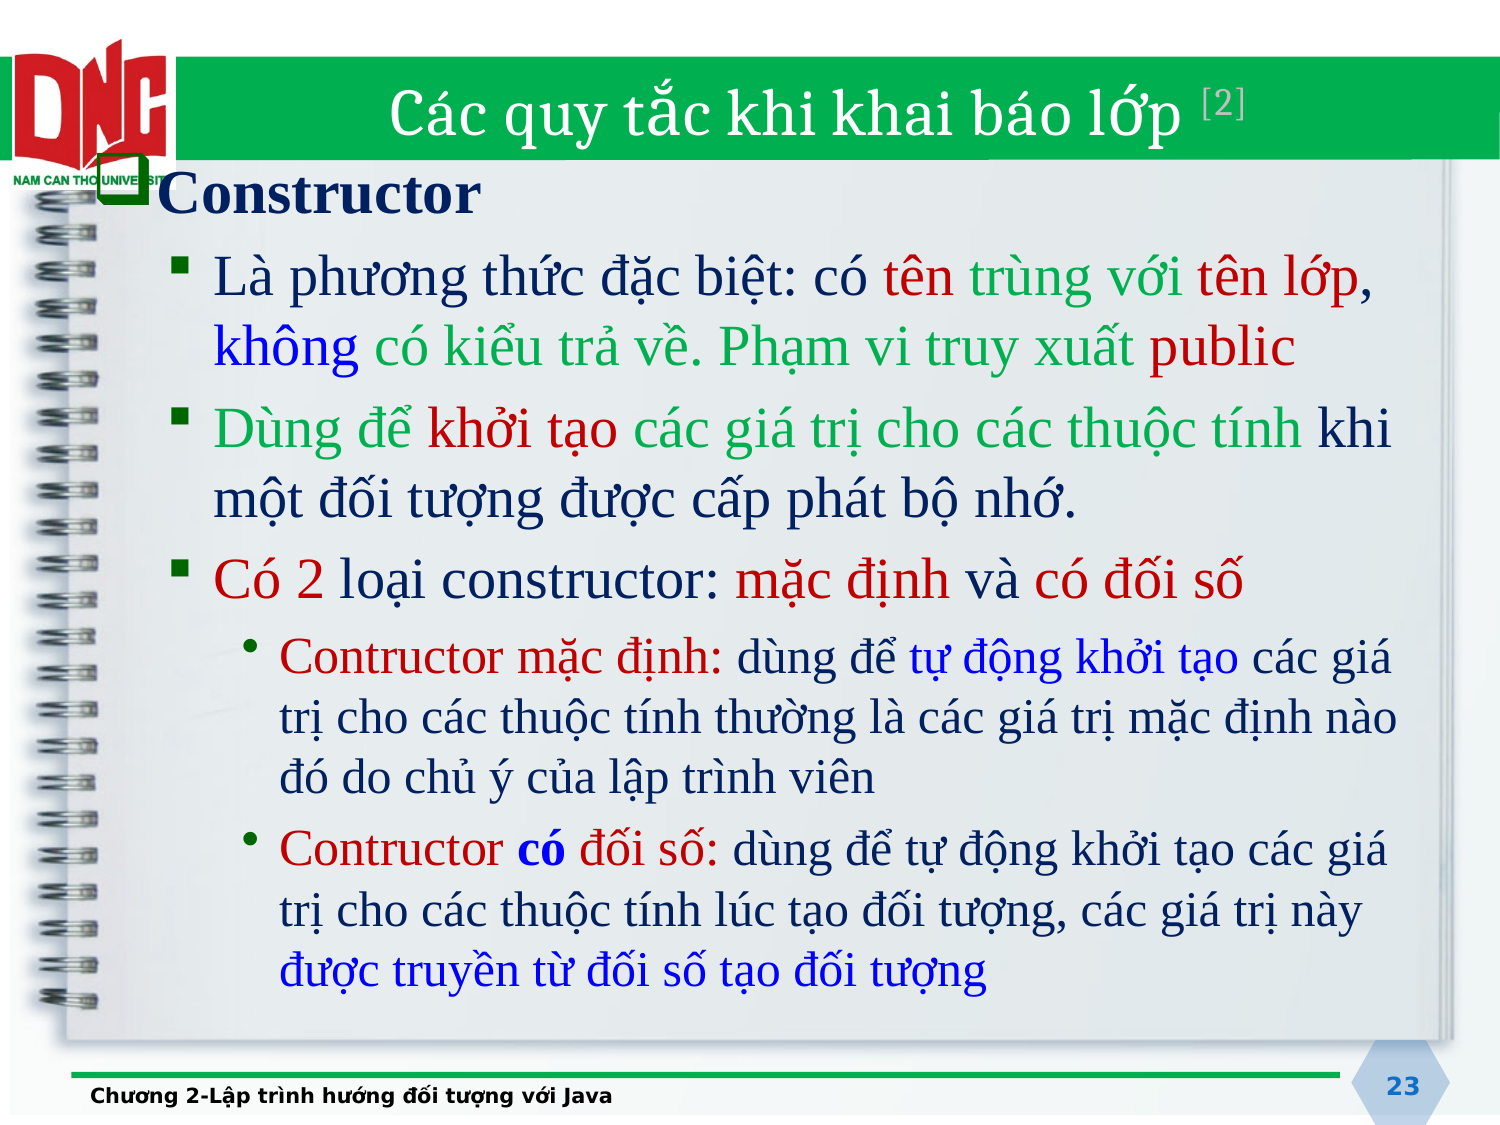

# Các quy tắc khi khai báo lớp [2]
Constructor
Là phương thức đặc biệt: có tên trùng với tên lớp, không có kiểu trả về. Phạm vi truy xuất public
Dùng để khởi tạo các giá trị cho các thuộc tính khi một đối tượng được cấp phát bộ nhớ.
Có 2 loại constructor: mặc định và có đối số
Contructor mặc định: dùng để tự động khởi tạo các giá trị cho các thuộc tính thường là các giá trị mặc định nào đó do chủ ý của lập trình viên
Contructor có đối số: dùng để tự động khởi tạo các giá trị cho các thuộc tính lúc tạo đối tượng, các giá trị này được truyền từ đối số tạo đối tượng
23
Chương 2-Lập trình hướng đối tượng với Java